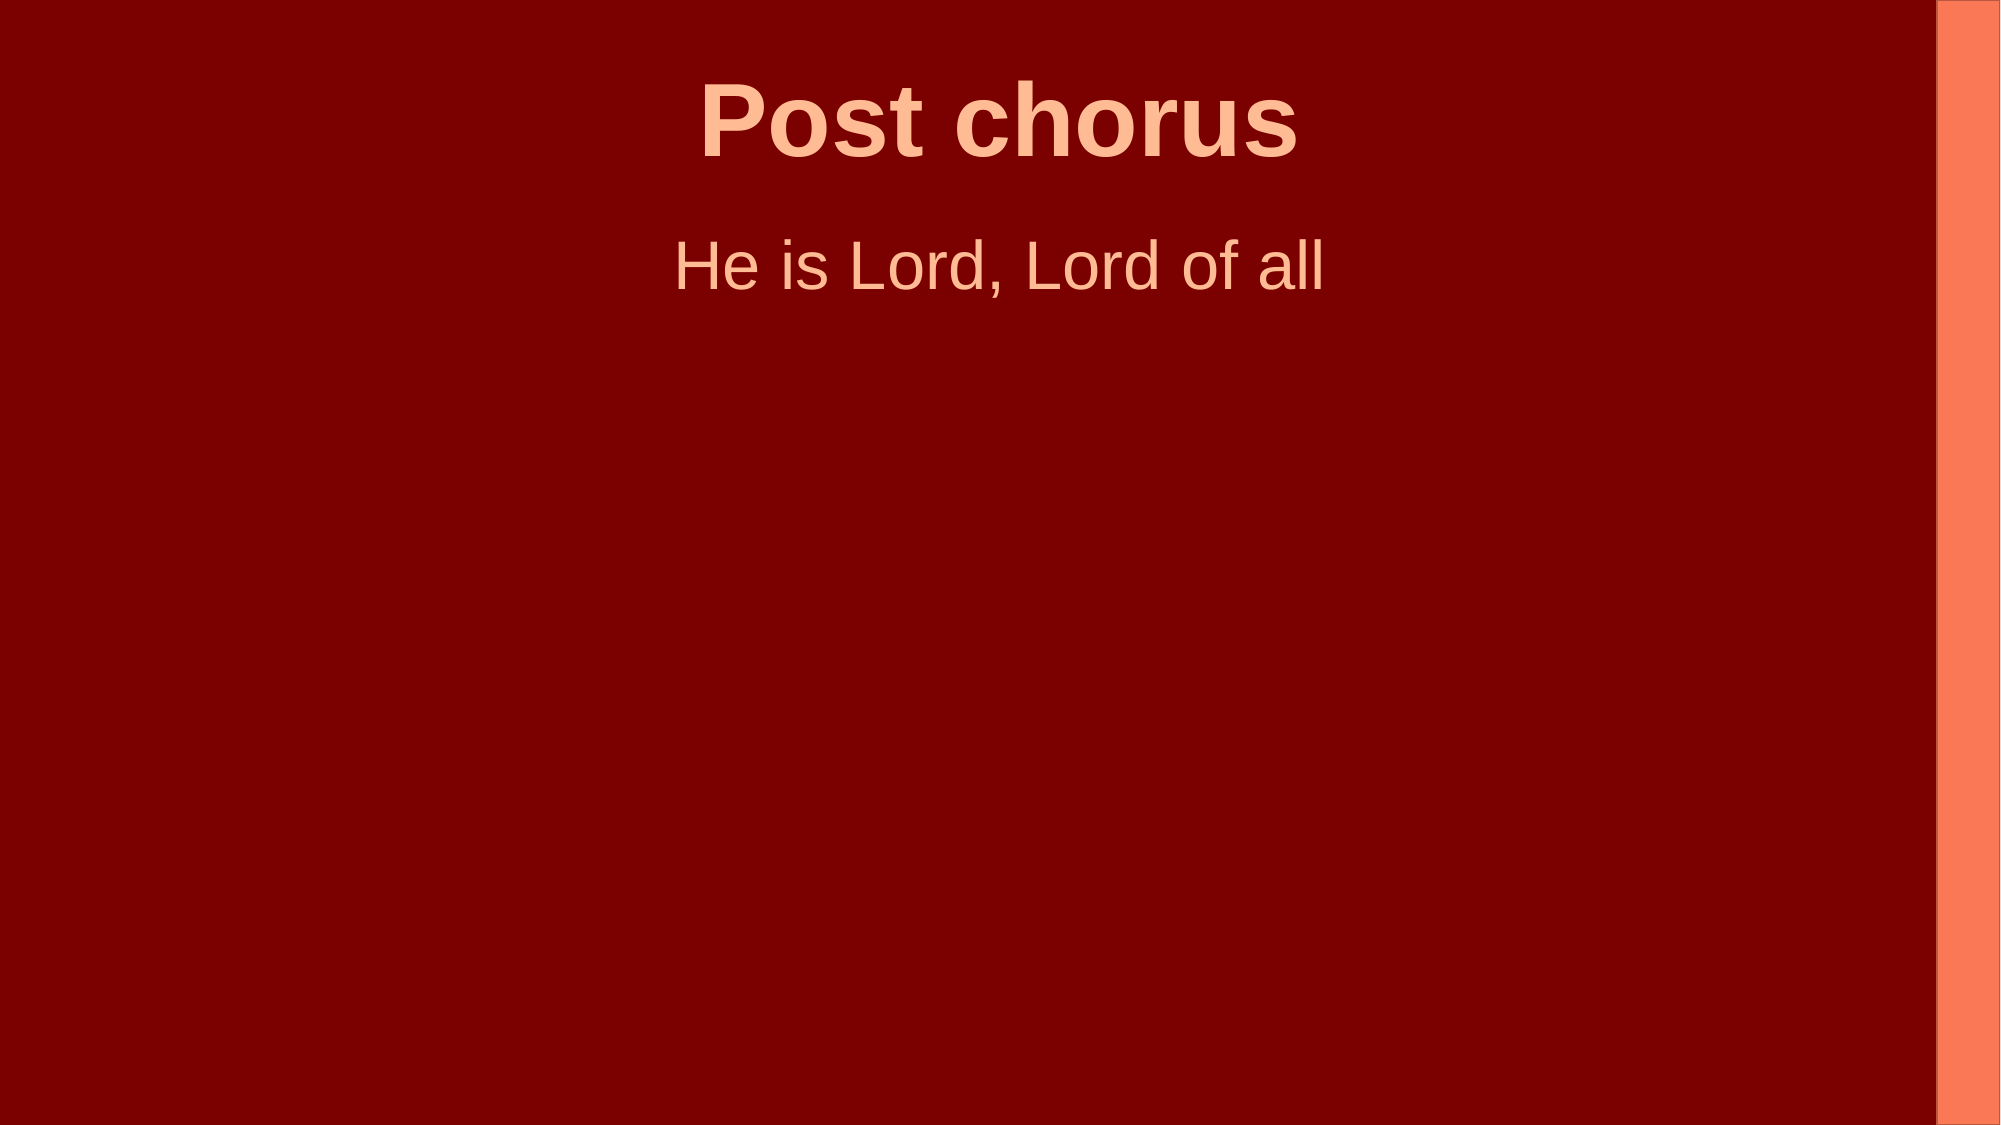

Post chorus
He is Lord, Lord of all